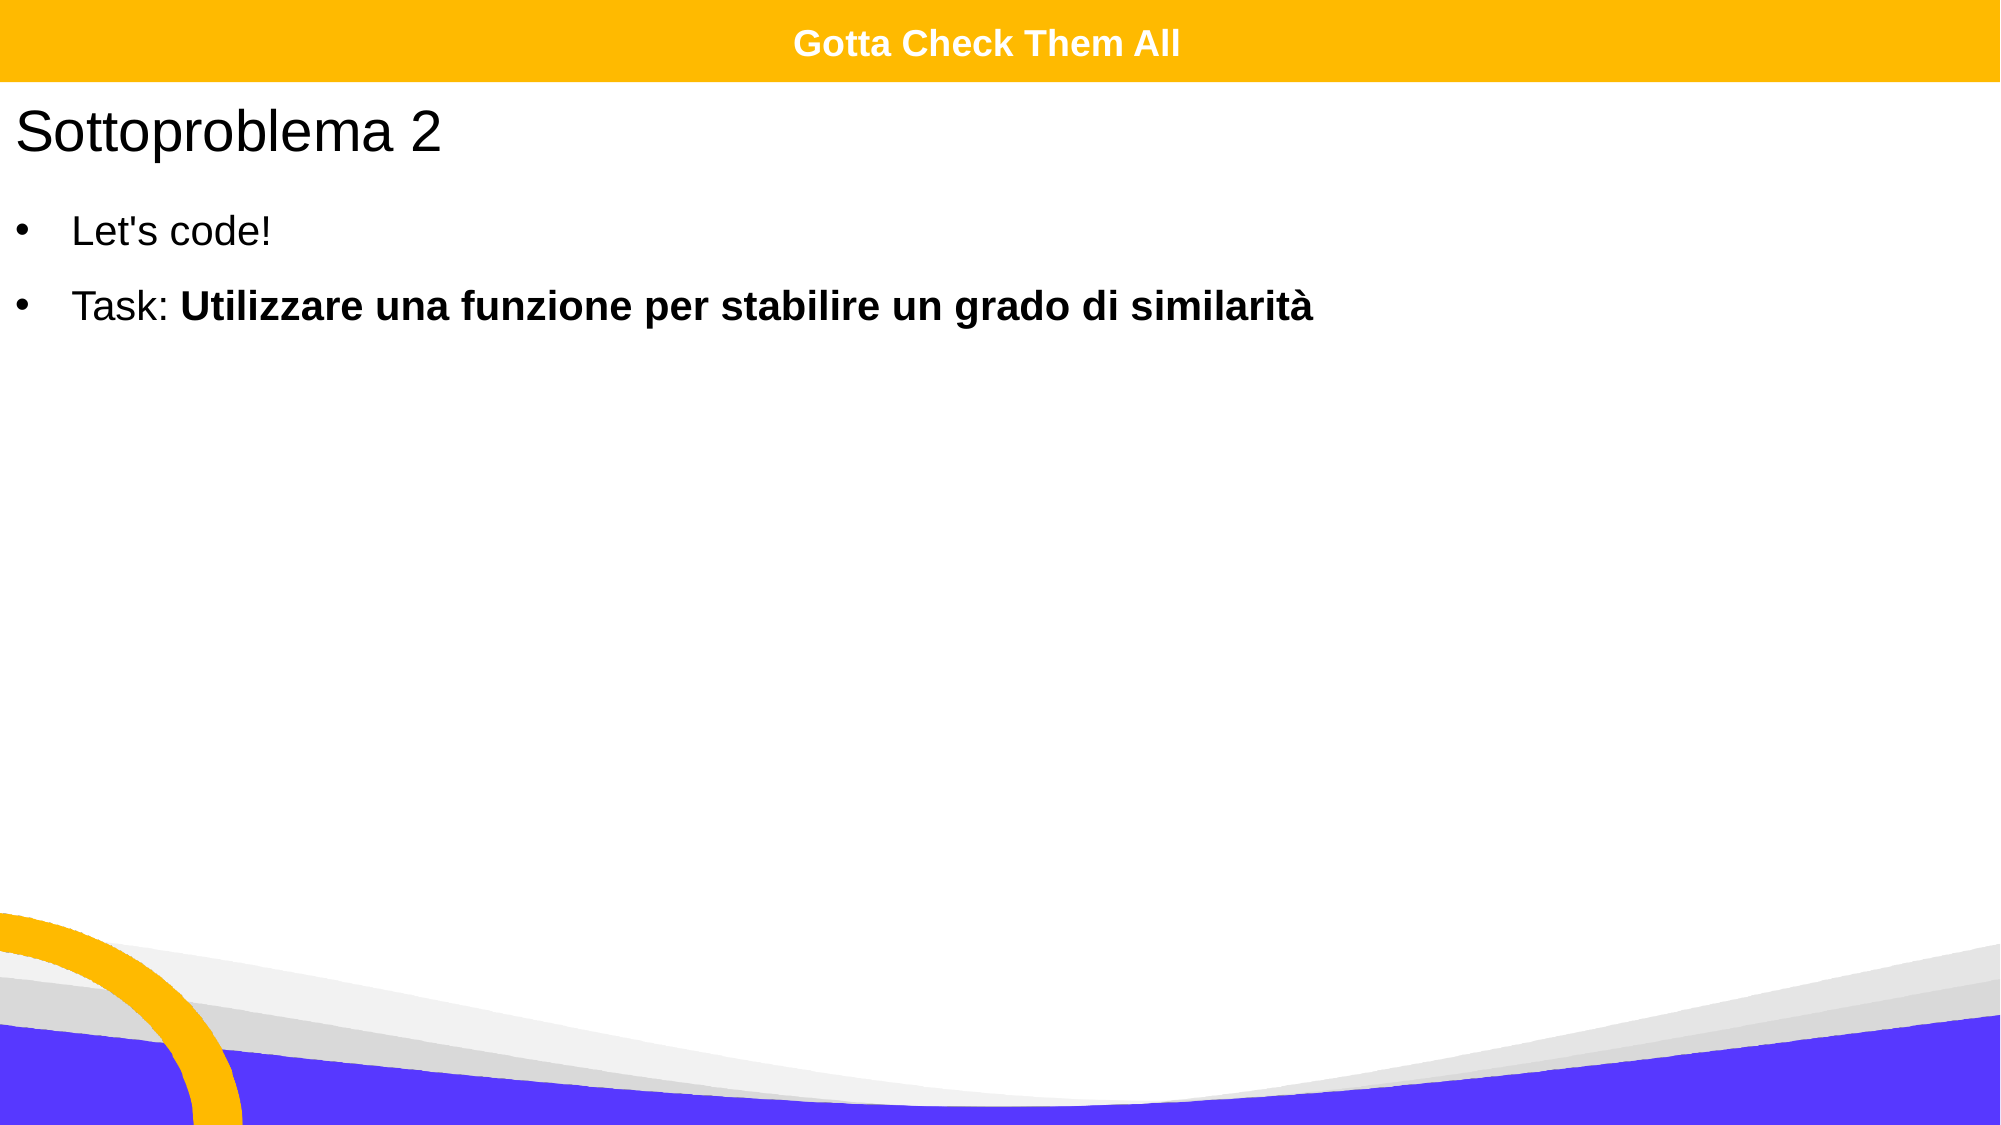

Gotta Check Them All
Sottoproblema 2
Let's code!
Task: Utilizzare una funzione per stabilire un grado di similarità